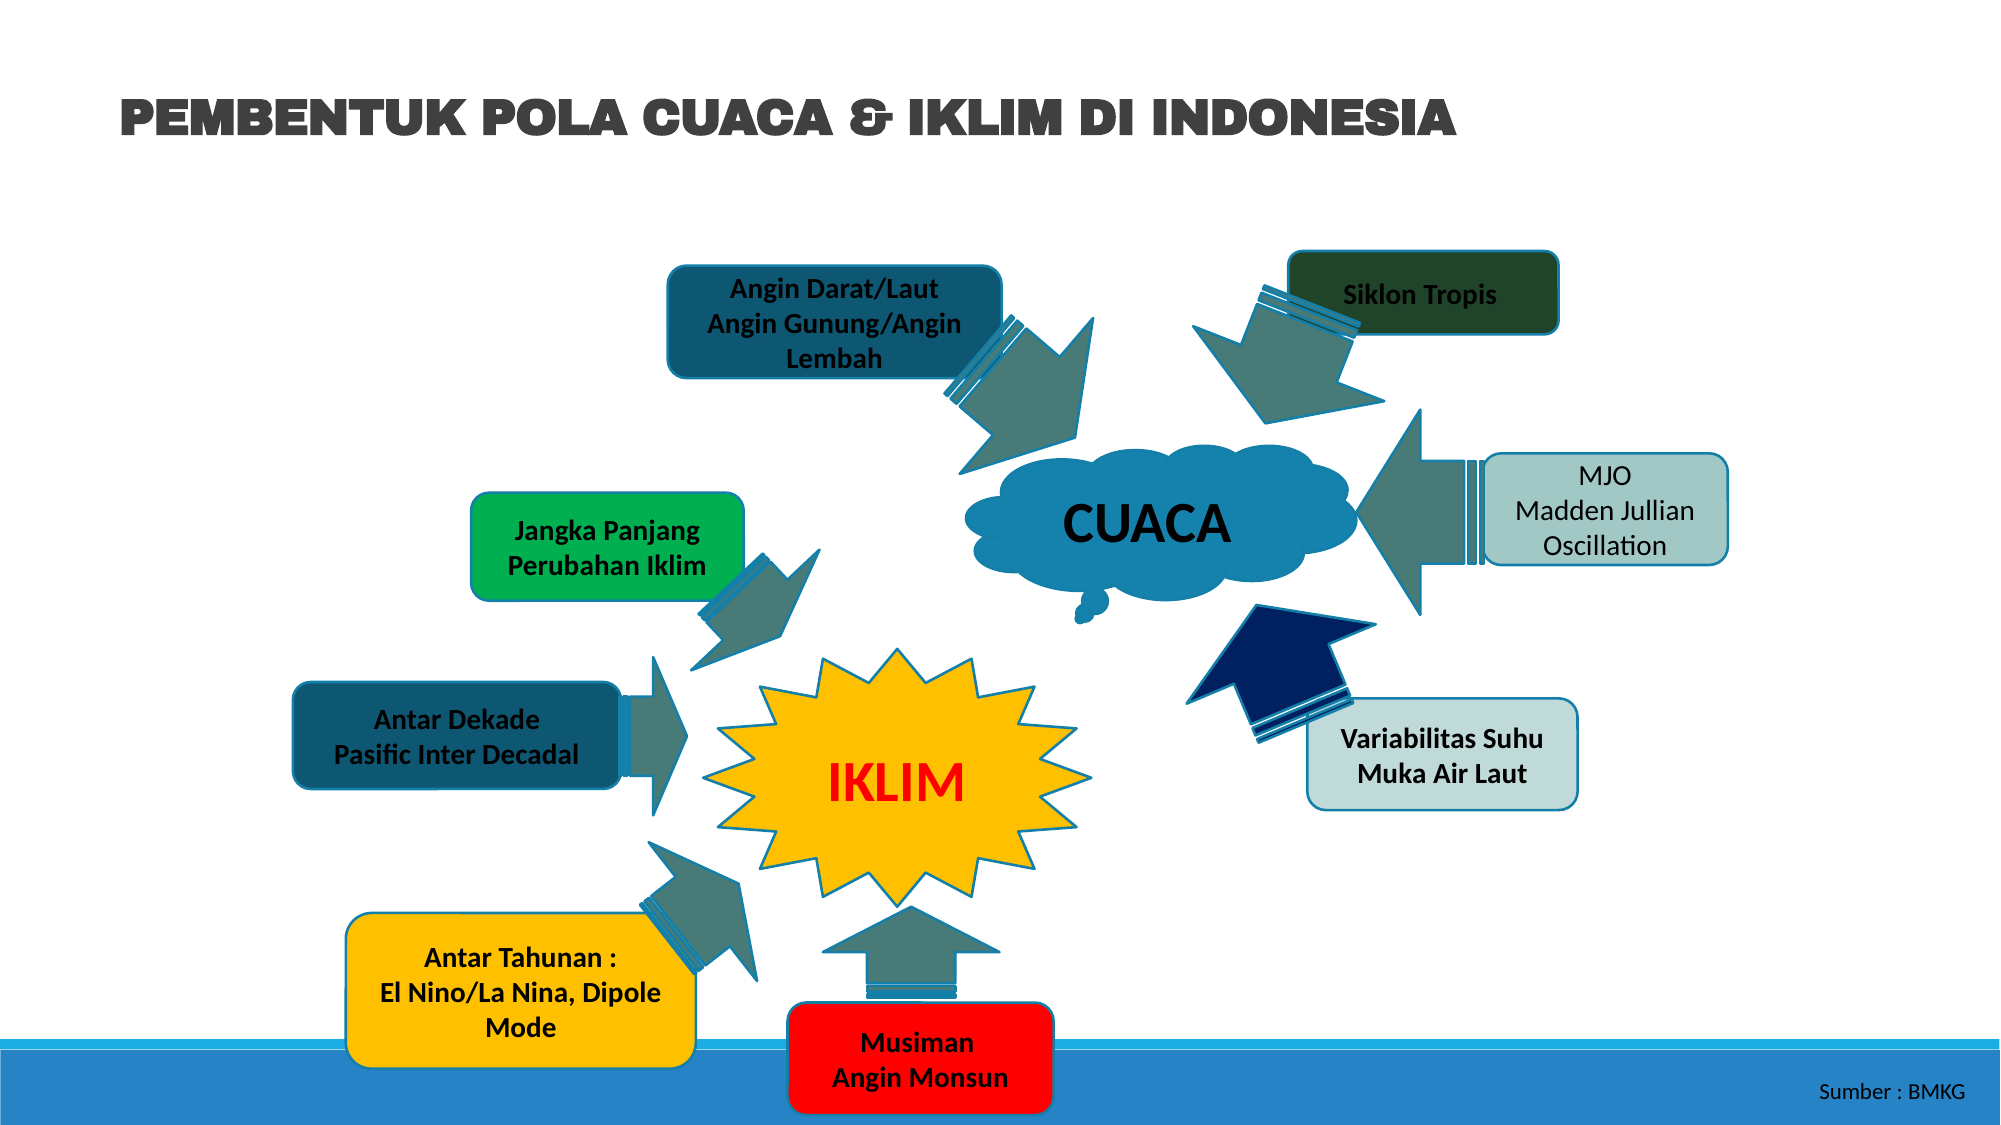

PEMBENTUK POLA CUACA & IKLIM DI INDONESIA
Siklon Tropis

Angin Darat/Laut
Angin Gunung/Angin Lembah

CUACA
MJO
Madden Jullian Oscillation
Jangka Panjang
Perubahan Iklim

IKLIM

Antar Dekade
Pasific Inter Decadal
Variabilitas Suhu Muka Air Laut

Antar Tahunan :
El Nino/La Nina, Dipole Mode
Musiman
Angin Monsun
Sumber : BMKG